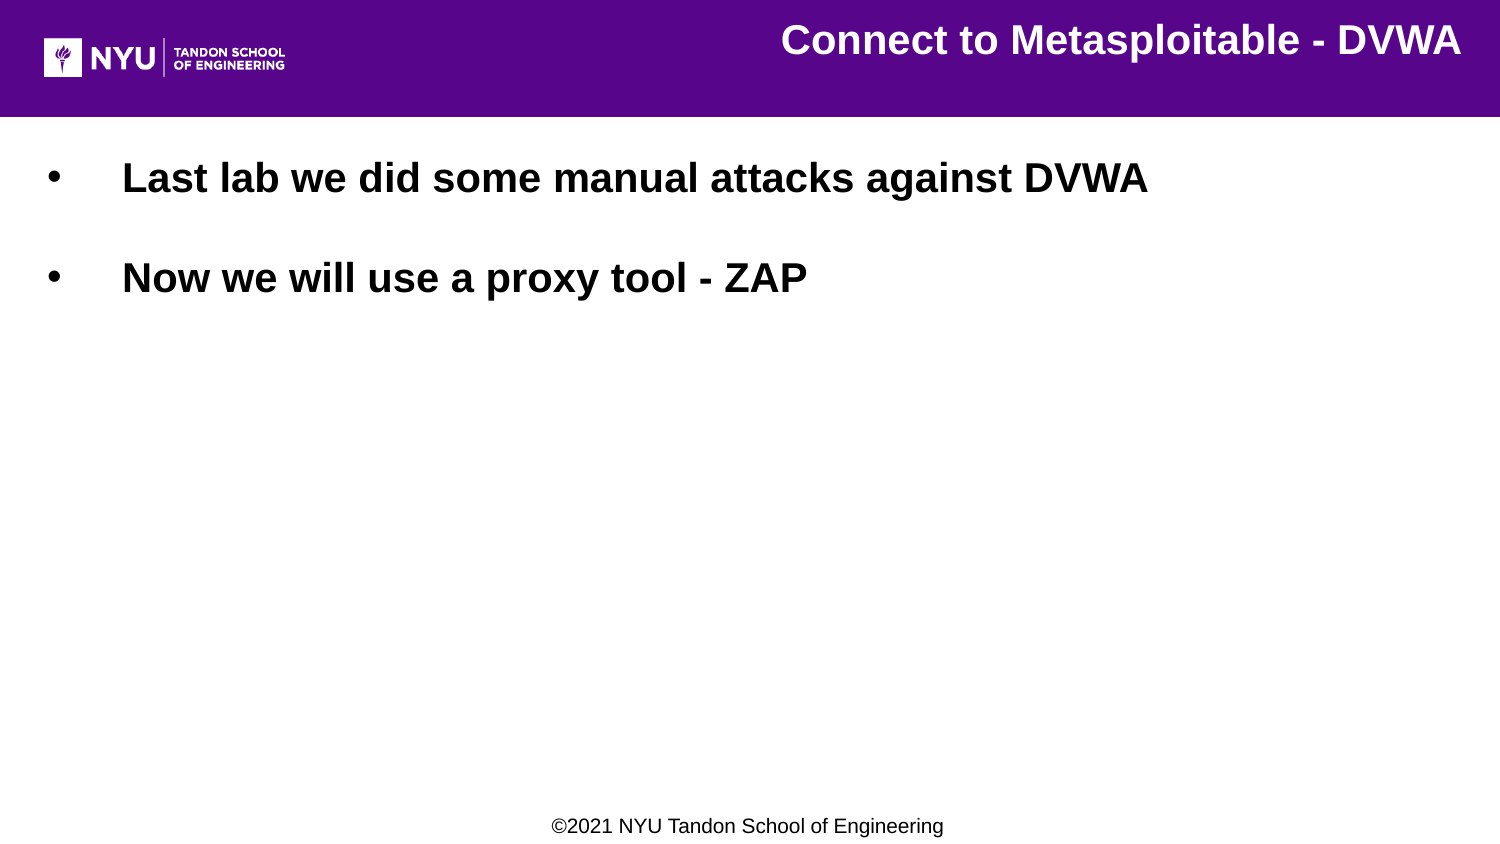

Connect to Metasploitable - DVWA
Last lab we did some manual attacks against DVWA

Now we will use a proxy tool - ZAP